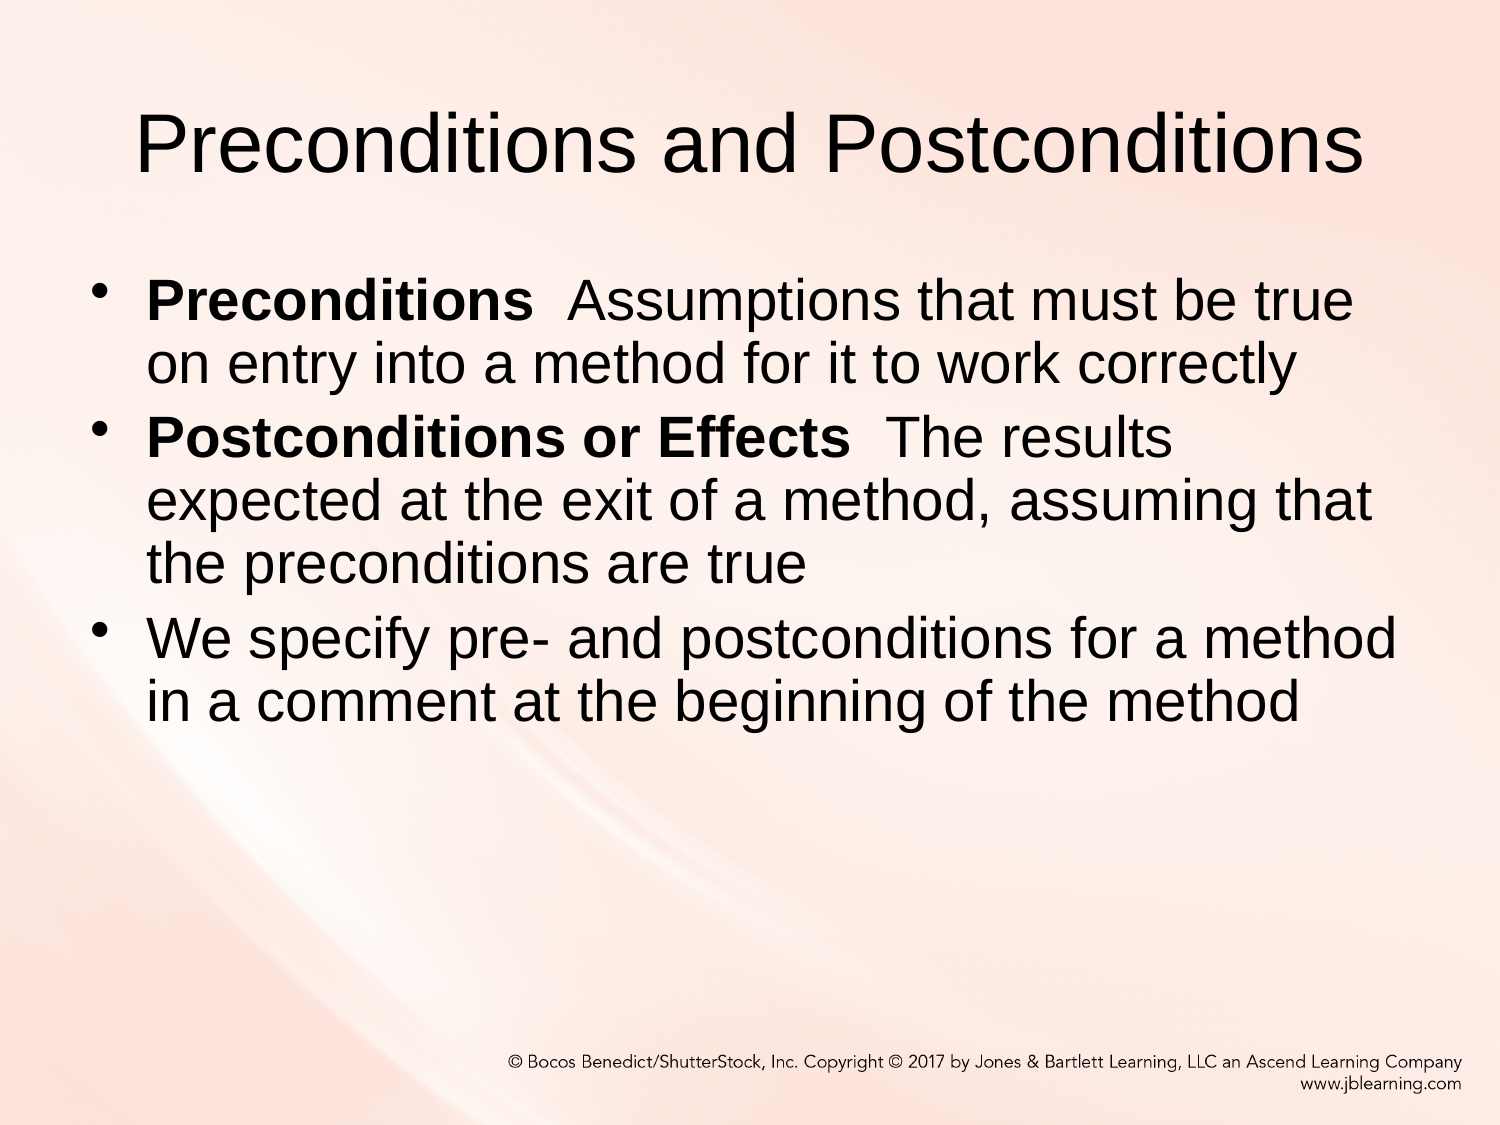

# Preconditions and Postconditions
Preconditions  Assumptions that must be true on entry into a method for it to work correctly
Postconditions or Effects  The results expected at the exit of a method, assuming that the preconditions are true
We specify pre- and postconditions for a method in a comment at the beginning of the method